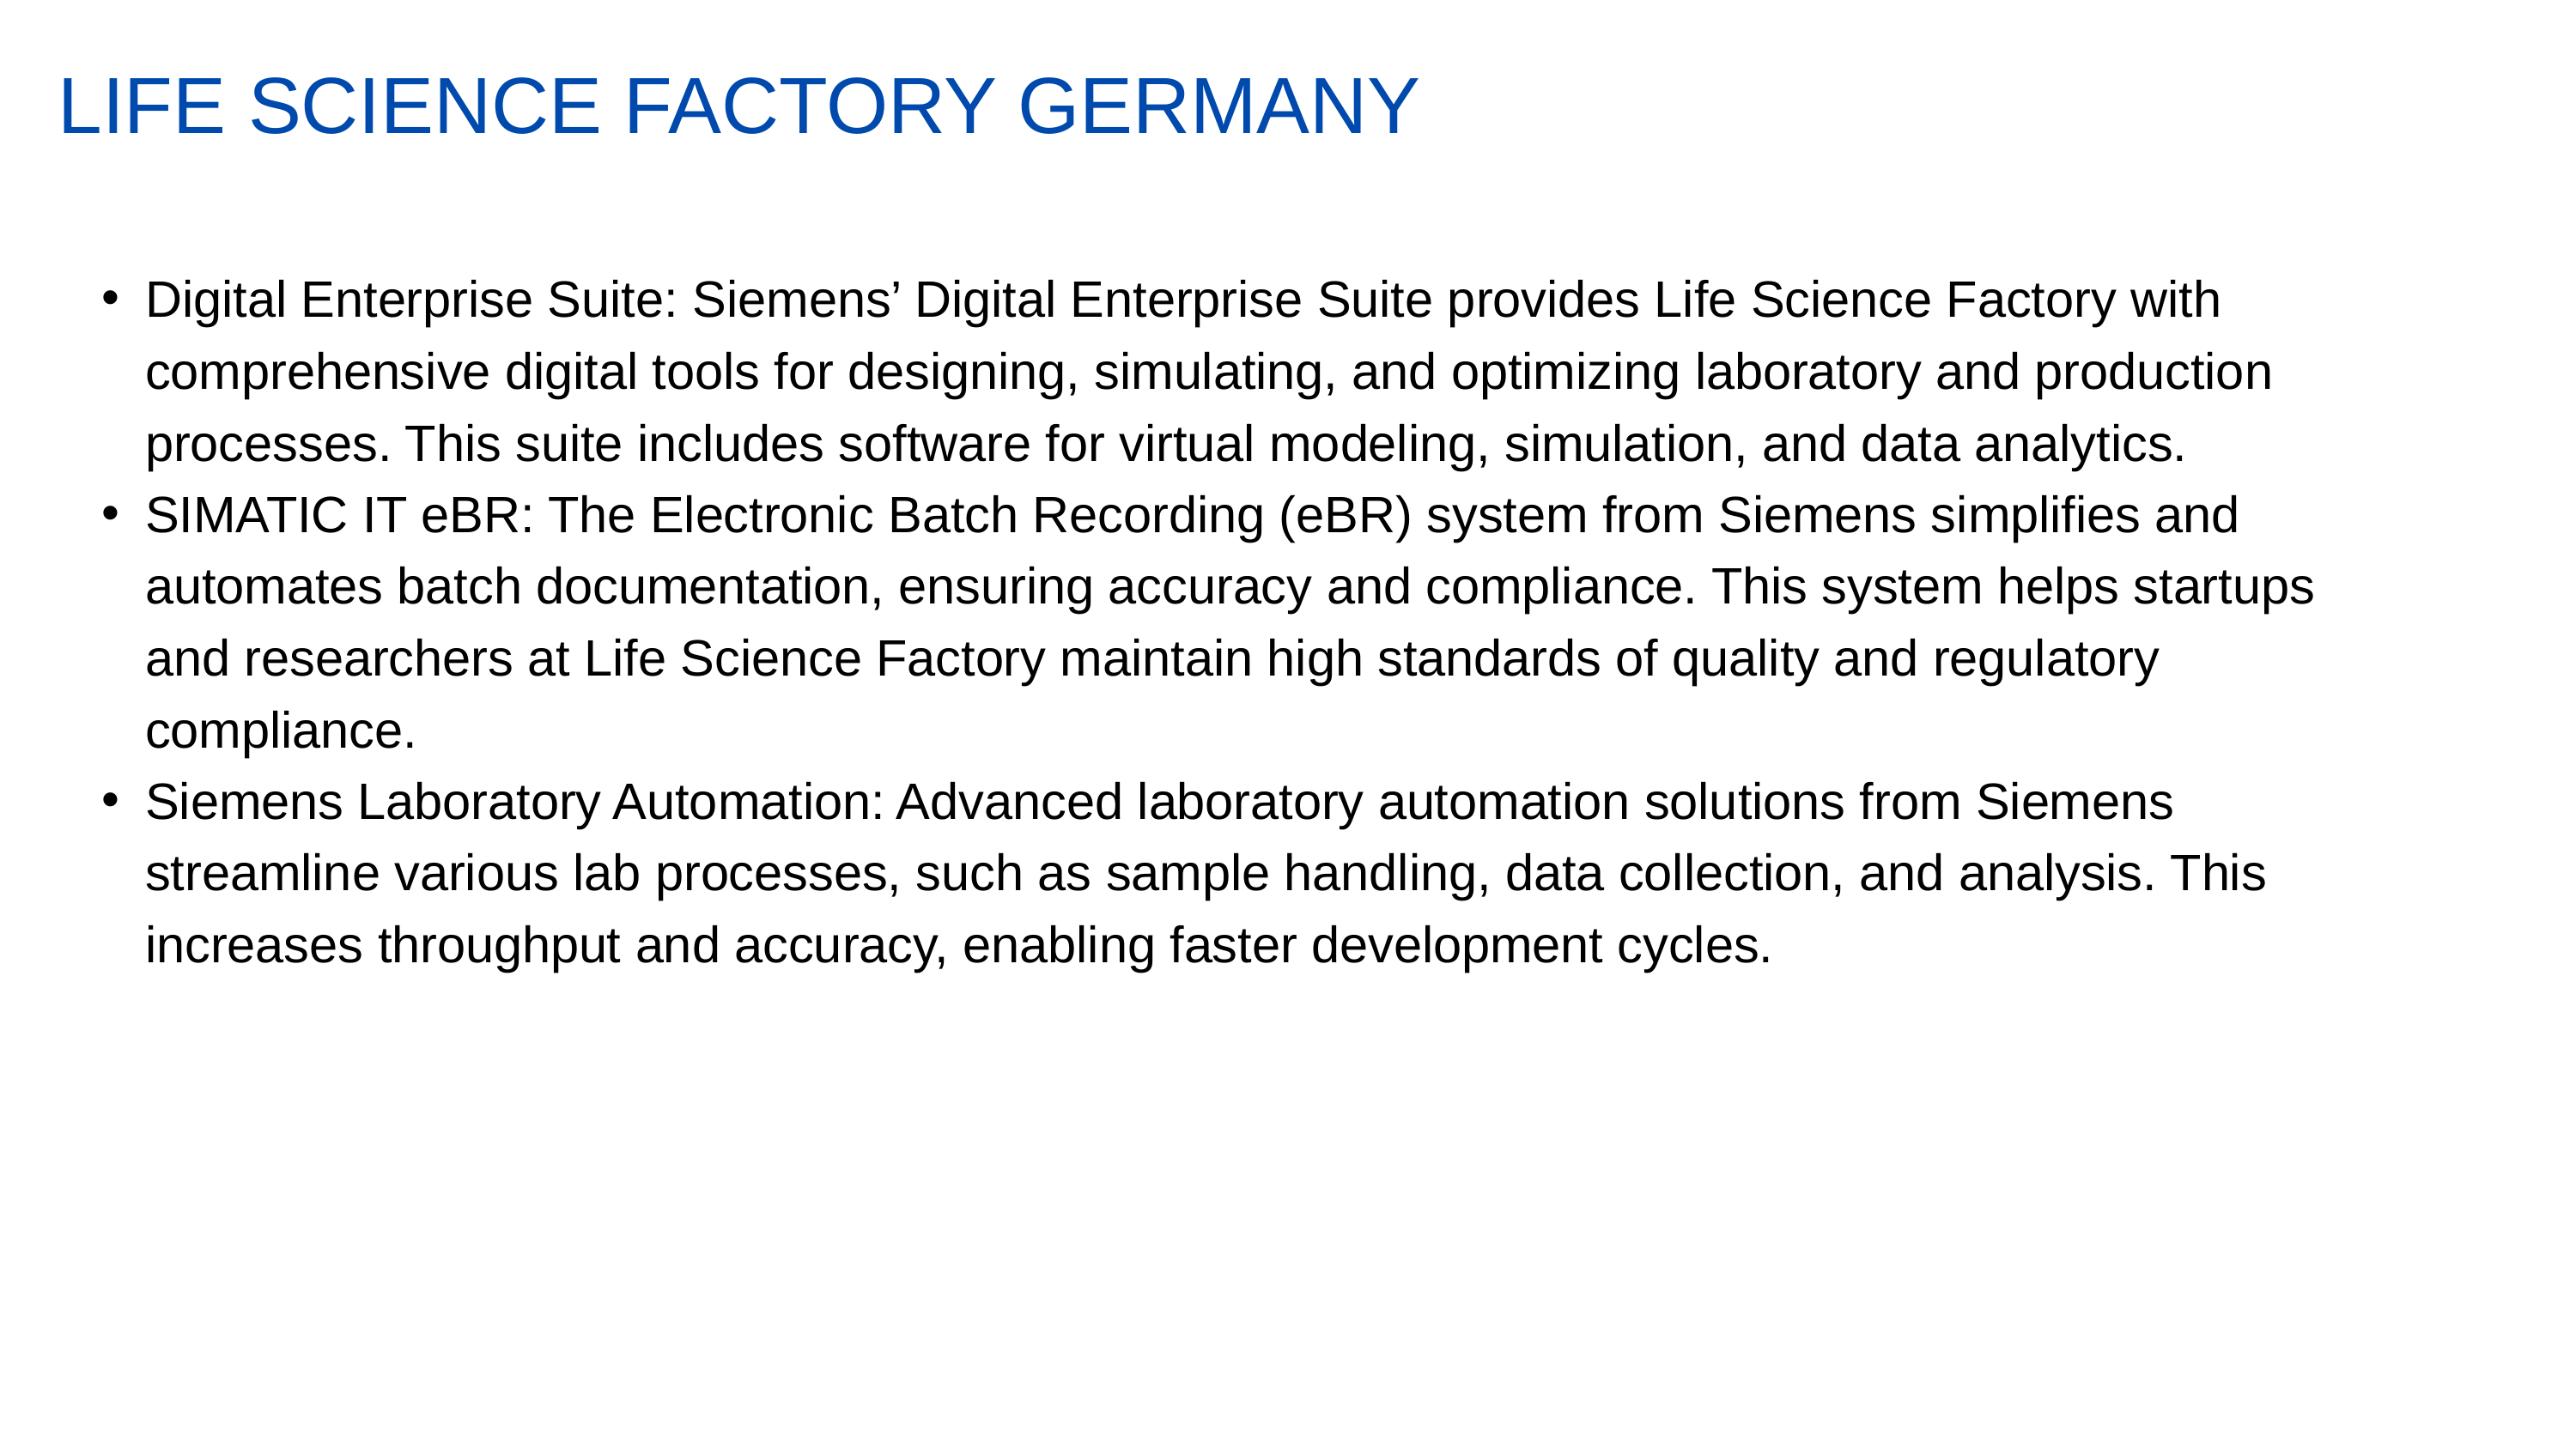

LIFE SCIENCE FACTORY GERMANY
Digital Enterprise Suite: Siemens’ Digital Enterprise Suite provides Life Science Factory with comprehensive digital tools for designing, simulating, and optimizing laboratory and production processes. This suite includes software for virtual modeling, simulation, and data analytics.
SIMATIC IT eBR: The Electronic Batch Recording (eBR) system from Siemens simplifies and automates batch documentation, ensuring accuracy and compliance. This system helps startups and researchers at Life Science Factory maintain high standards of quality and regulatory compliance.
Siemens Laboratory Automation: Advanced laboratory automation solutions from Siemens streamline various lab processes, such as sample handling, data collection, and analysis. This increases throughput and accuracy, enabling faster development cycles.